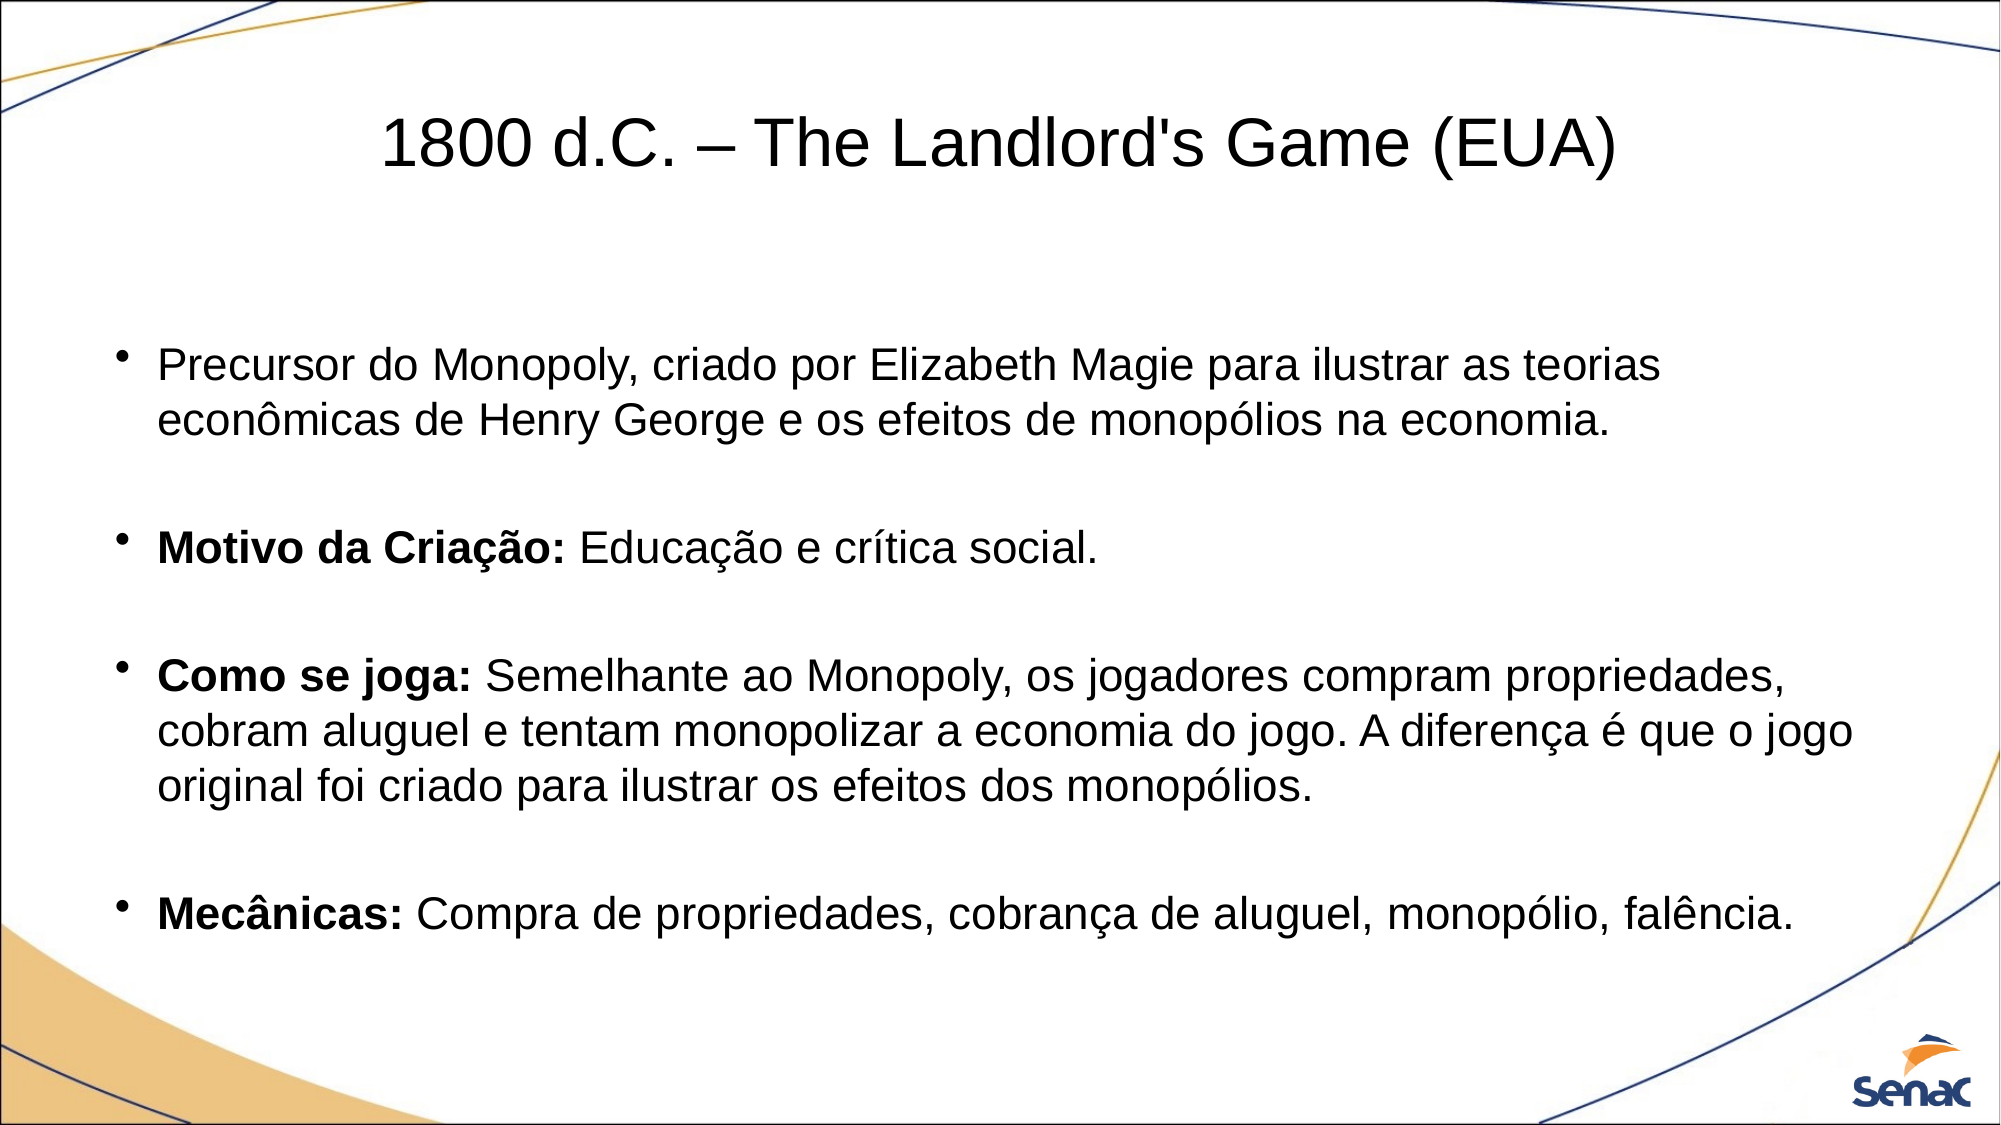

# 1800 d.C. – The Landlord's Game (EUA)

Precursor do Monopoly, criado por Elizabeth Magie para ilustrar as teorias econômicas de Henry George e os efeitos de monopólios na economia.

Motivo da Criação: Educação e crítica social.

Como se joga: Semelhante ao Monopoly, os jogadores compram propriedades, cobram aluguel e tentam monopolizar a economia do jogo. A diferença é que o jogo original foi criado para ilustrar os efeitos dos monopólios.

Mecânicas: Compra de propriedades, cobrança de aluguel, monopólio, falência.